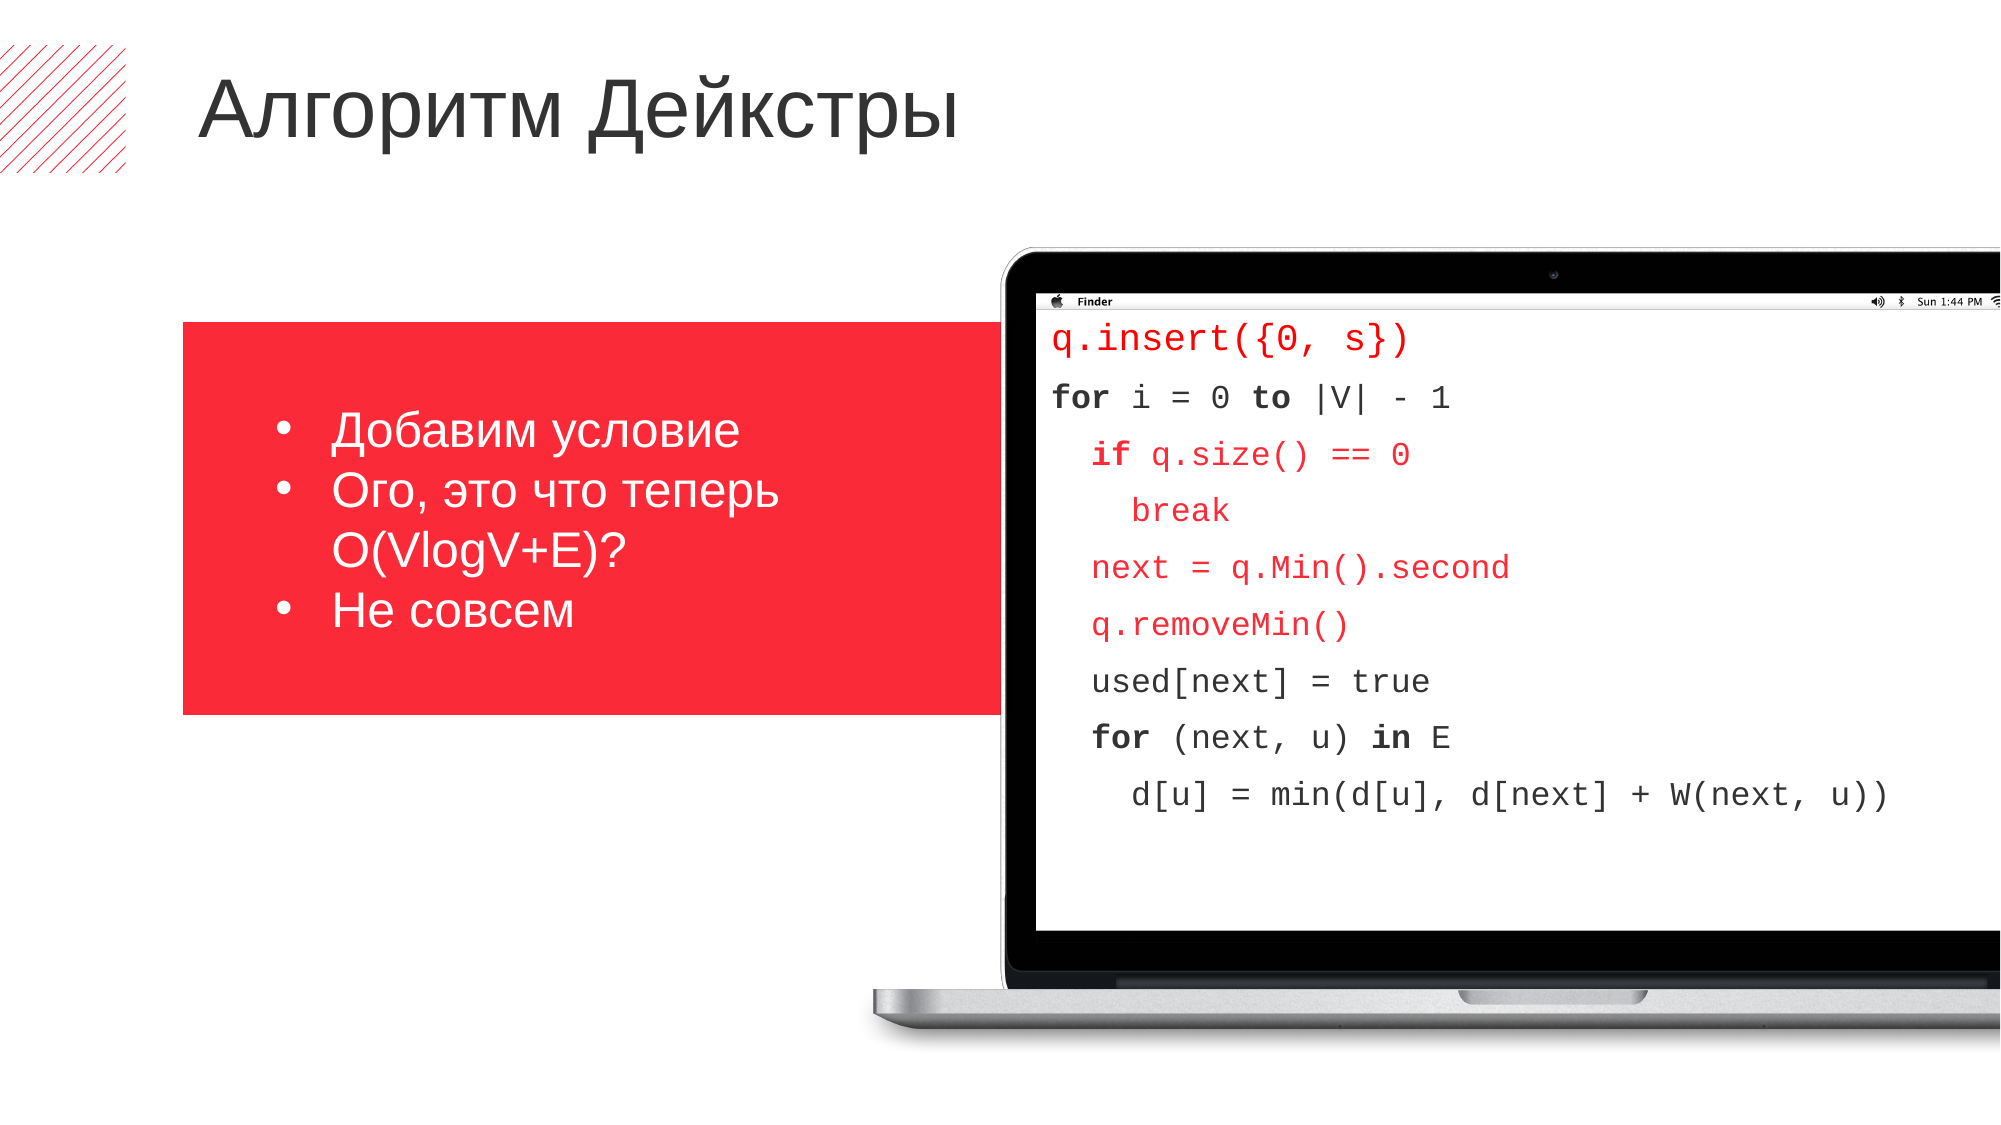

Алгоритм Дейкстры
q.insert({0, s})
for i = 0 to |V| - 1
  if q.size() == 0
    break
  next = q.Min().second
  q.removeMin()
  used[next] = true
  for (next, u) in E
    d[u] = min(d[u], d[next] + W(next, u))
Добавим условие
Ого, это что теперь O(VlogV+E)?
Не совсем